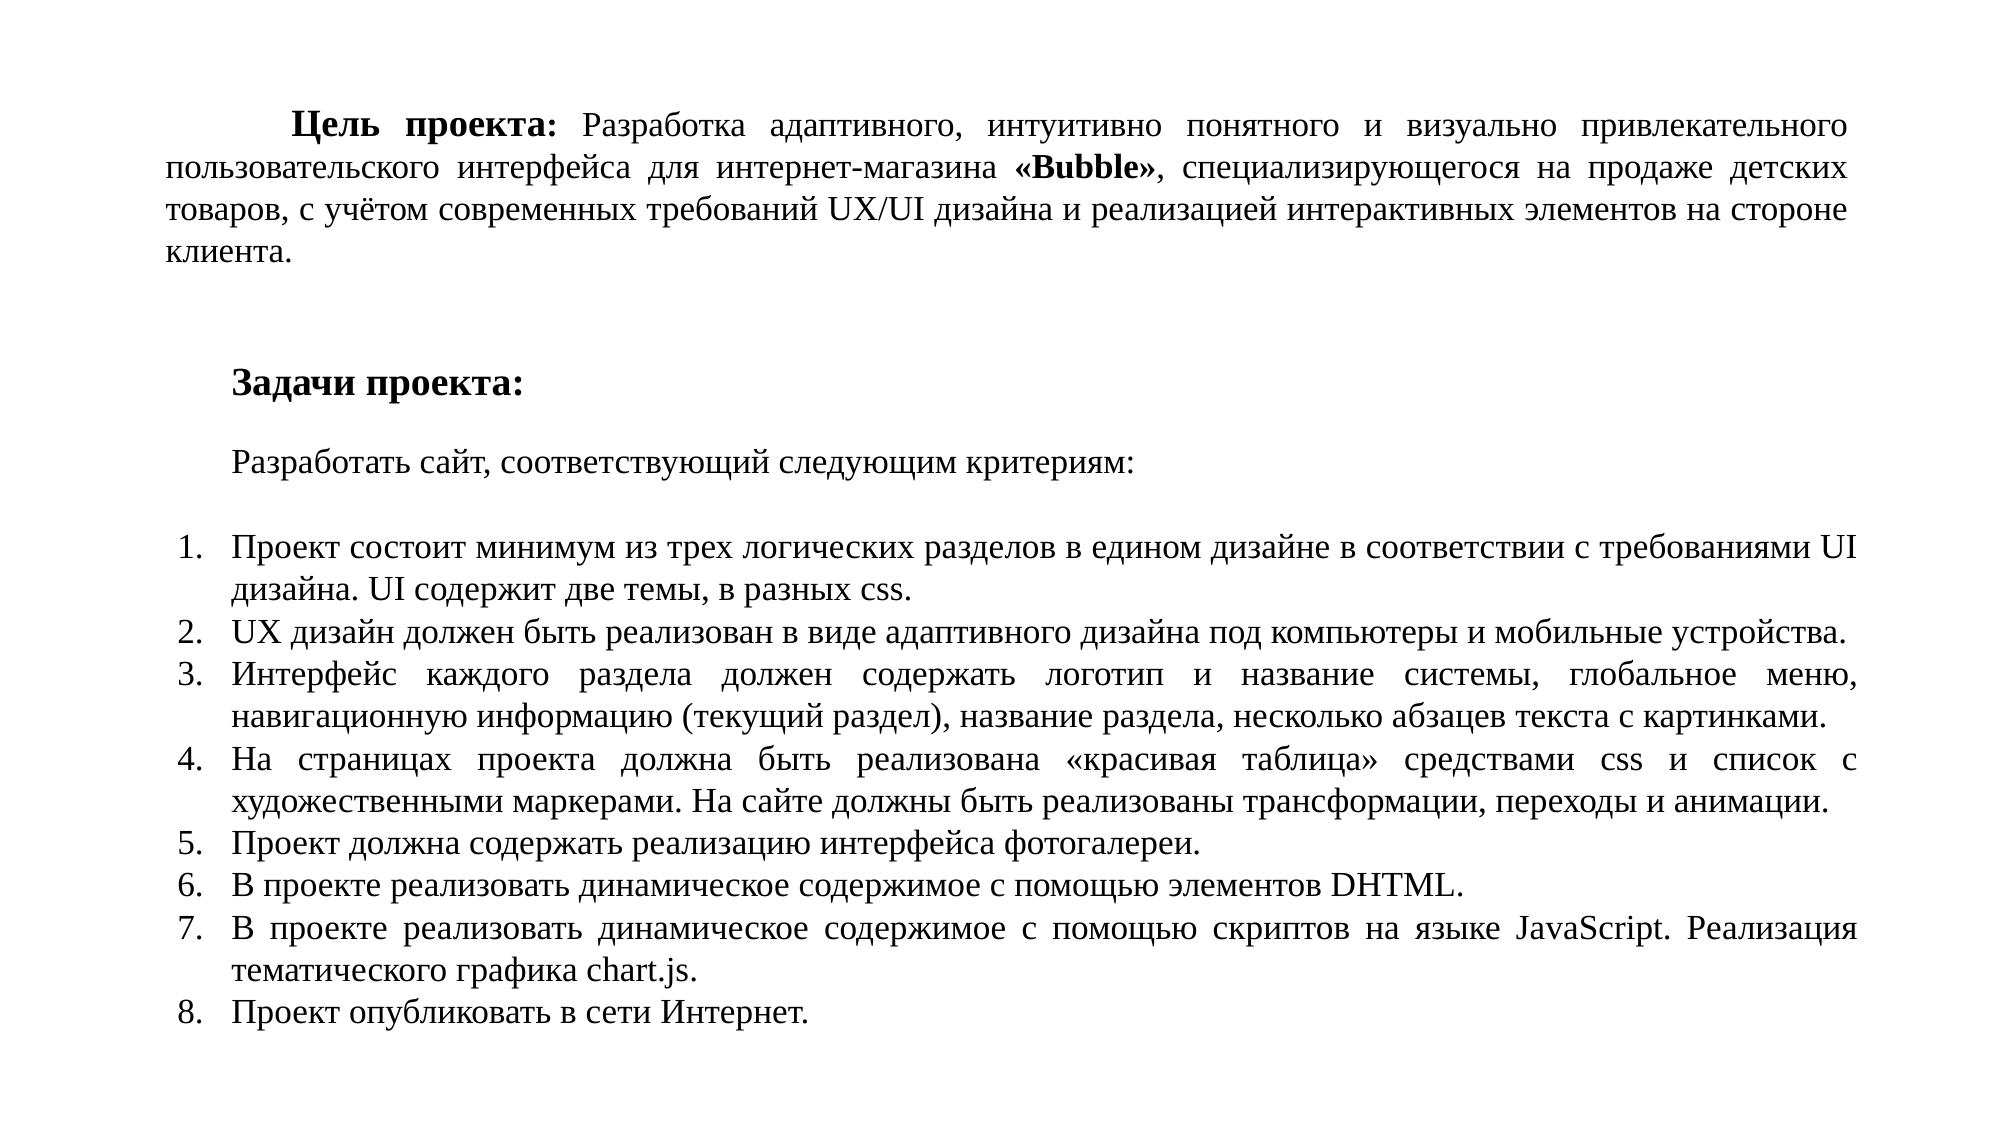

# Цель проекта: Разработка адаптивного, интуитивно понятного и визуально привлекательного пользовательского интерфейса для интернет-магазина «Bubble», специализирующегося на продаже детских товаров, с учётом современных требований UX/UI дизайна и реализацией интерактивных элементов на стороне клиента.

	Задачи проекта:

	Разработать сайт, соответствующий следующим критериям:

Проект состоит минимум из трех логических разделов в едином дизайне в соответствии с требованиями UI дизайна. UI содержит две темы, в разных css.
UX дизайн должен быть реализован в виде адаптивного дизайна под компьютеры и мобильные устройства.
Интерфейс каждого раздела должен содержать логотип и название системы, глобальное меню, навигационную информацию (текущий раздел), название раздела, несколько абзацев текста с картинками.
На страницах проекта должна быть реализована «красивая таблица» средствами css и список с художественными маркерами. На сайте должны быть реализованы трансформации, переходы и анимации.
Проект должна содержать реализацию интерфейса фотогалереи.
В проекте реализовать динамическое содержимое с помощью элементов DHTML.
В проекте реализовать динамическое содержимое с помощью скриптов на языке JavaScript. Реализация тематического графика chart.js.
Проект опубликовать в сети Интернет.